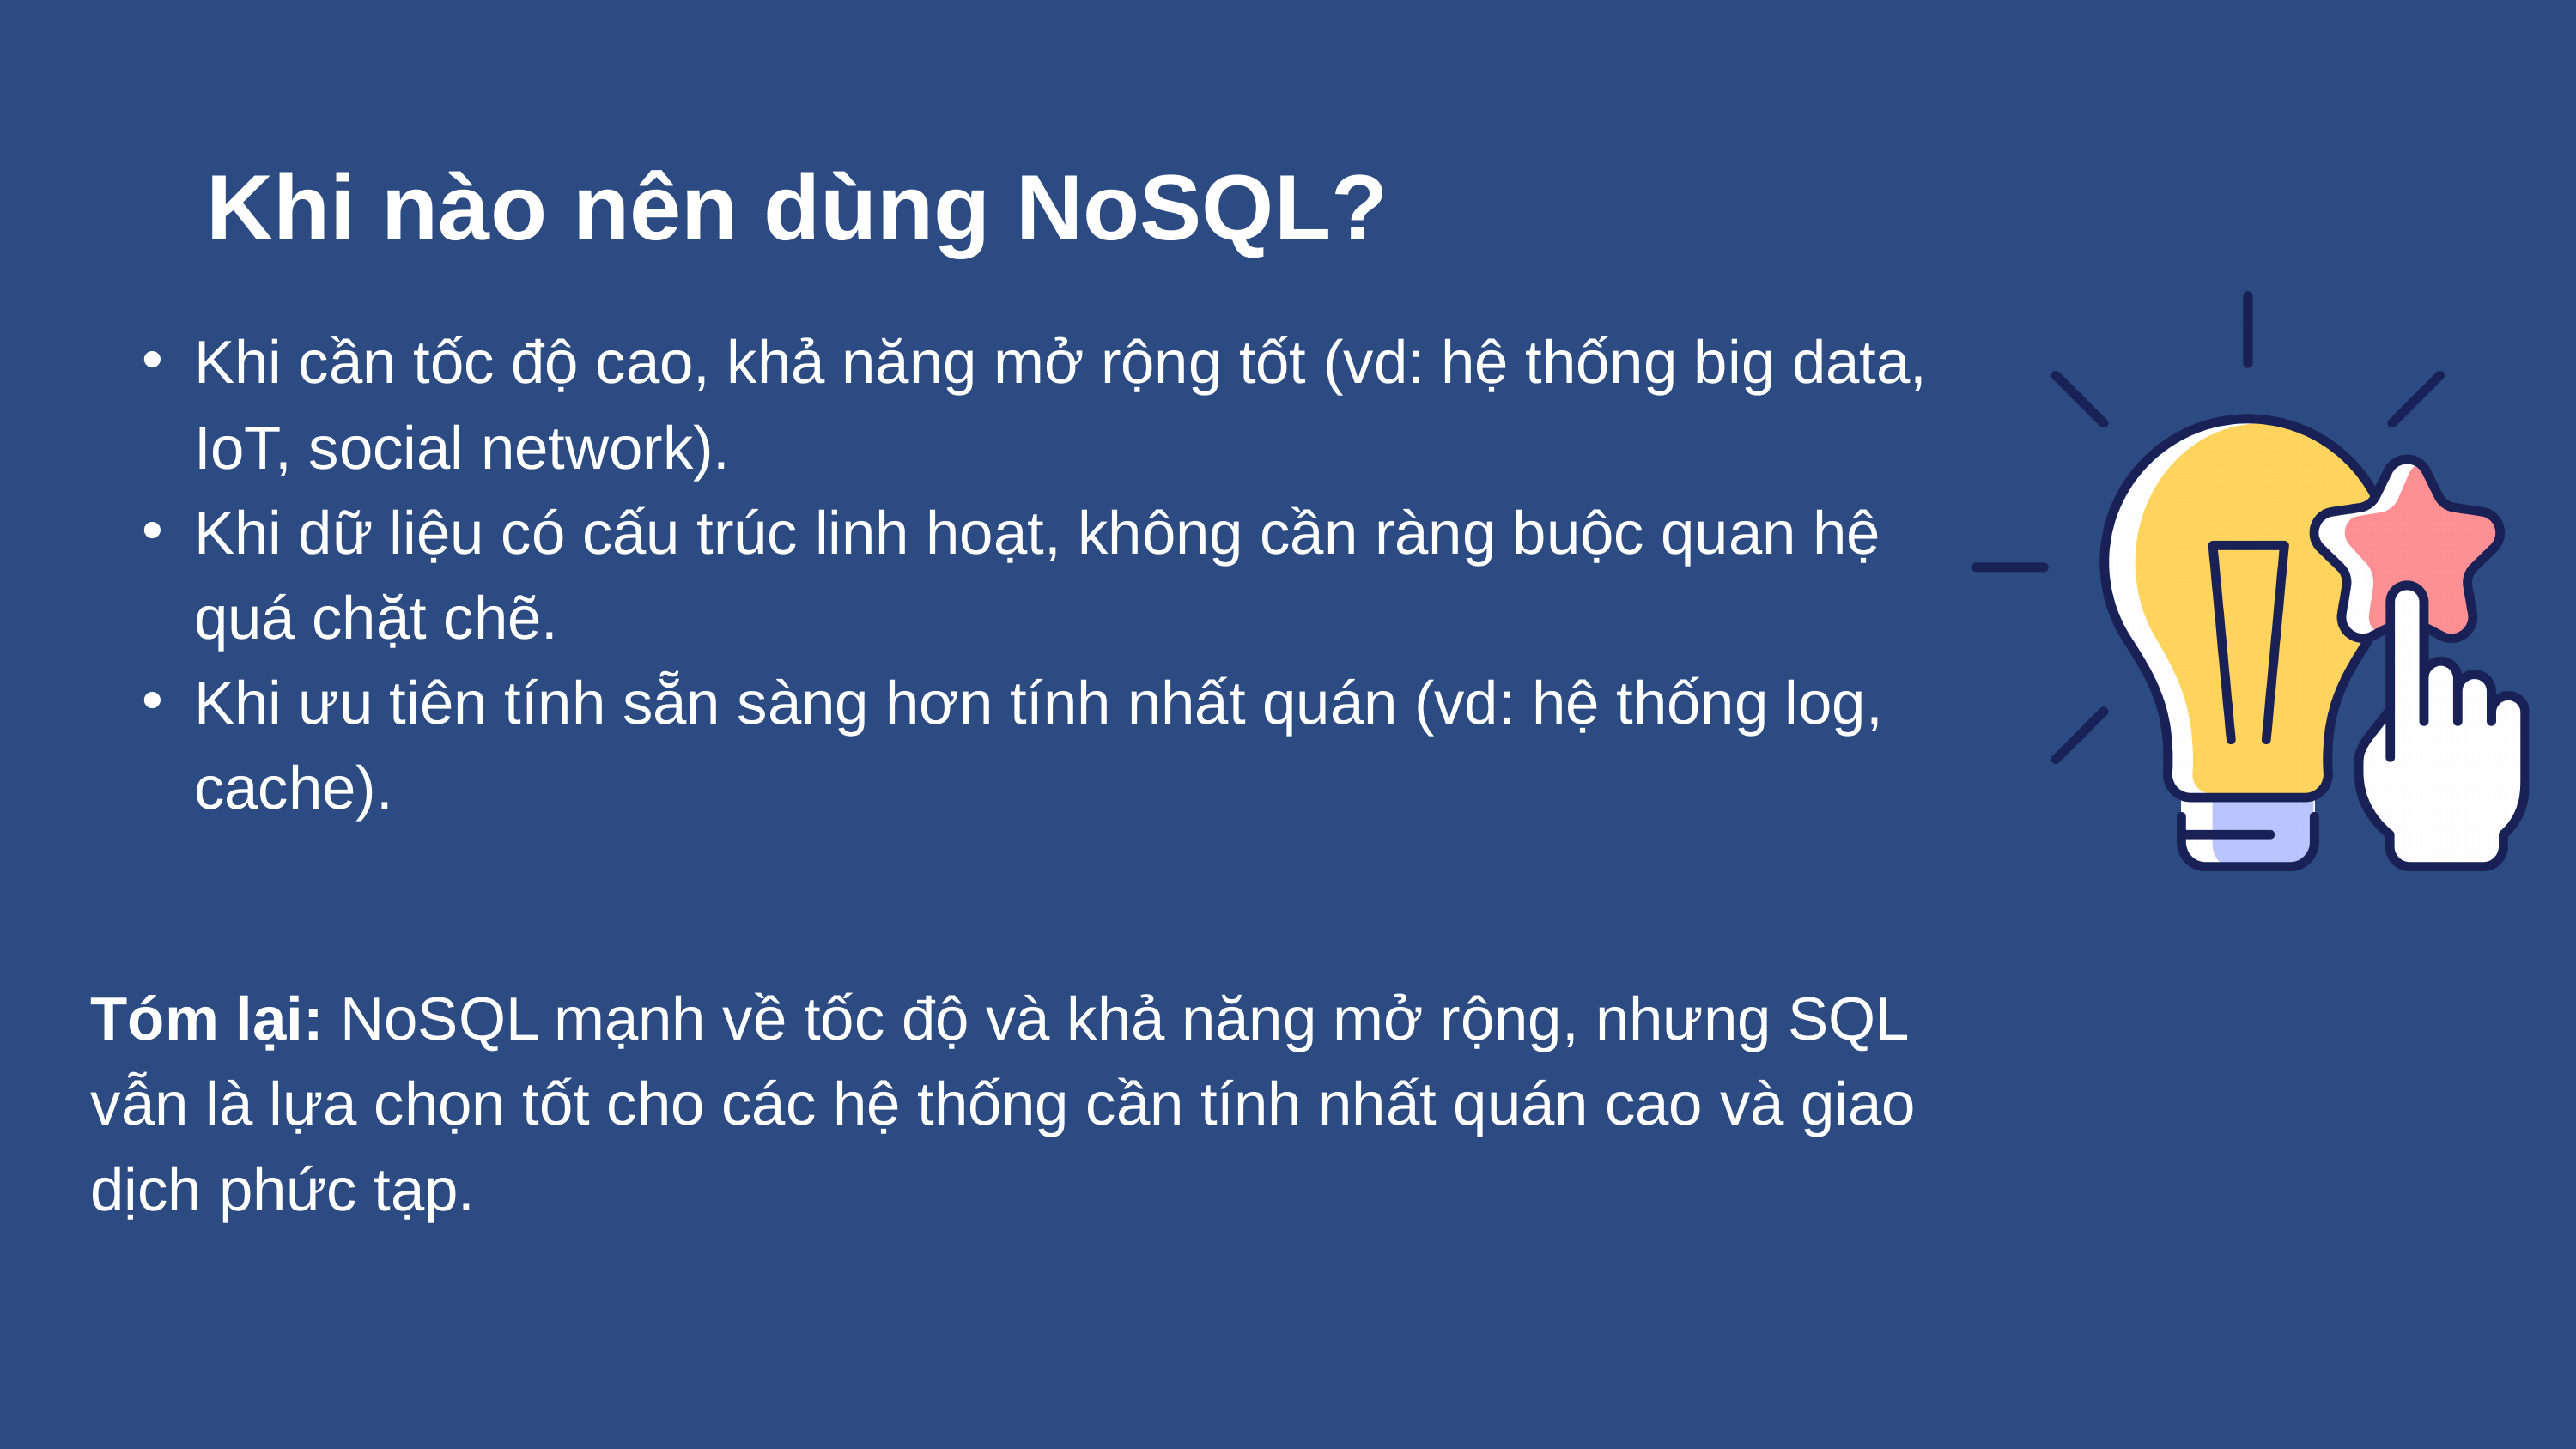

Khi nào nên dùng NoSQL?

Khi cần tốc độ cao, khả năng mở rộng tốt (vd: hệ thống big data, IoT, social network).
Khi dữ liệu có cấu trúc linh hoạt, không cần ràng buộc quan hệ quá chặt chẽ.
Khi ưu tiên tính sẵn sàng hơn tính nhất quán (vd: hệ thống log, cache).

Tóm lại: NoSQL mạnh về tốc độ và khả năng mở rộng, nhưng SQL vẫn là lựa chọn tốt cho các hệ thống cần tính nhất quán cao và giao dịch phức tạp.